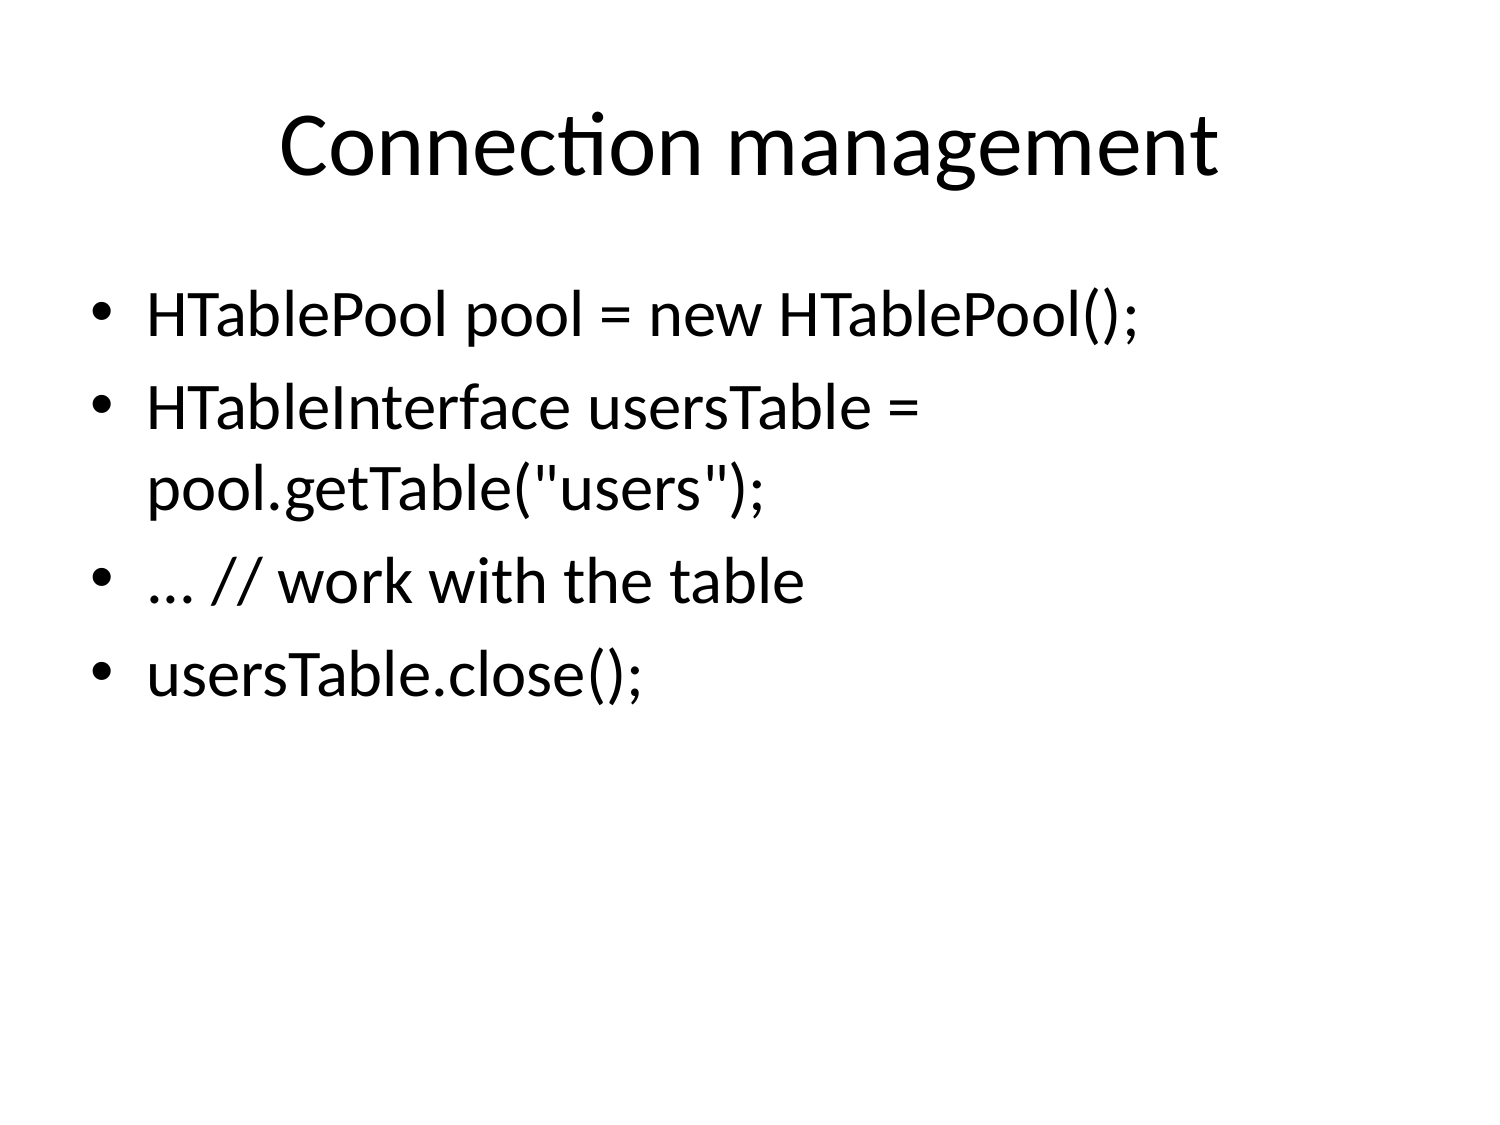

# Connection management
HTablePool pool = new HTablePool();
HTableInterface usersTable = pool.getTable("users");
... // work with the table
usersTable.close();